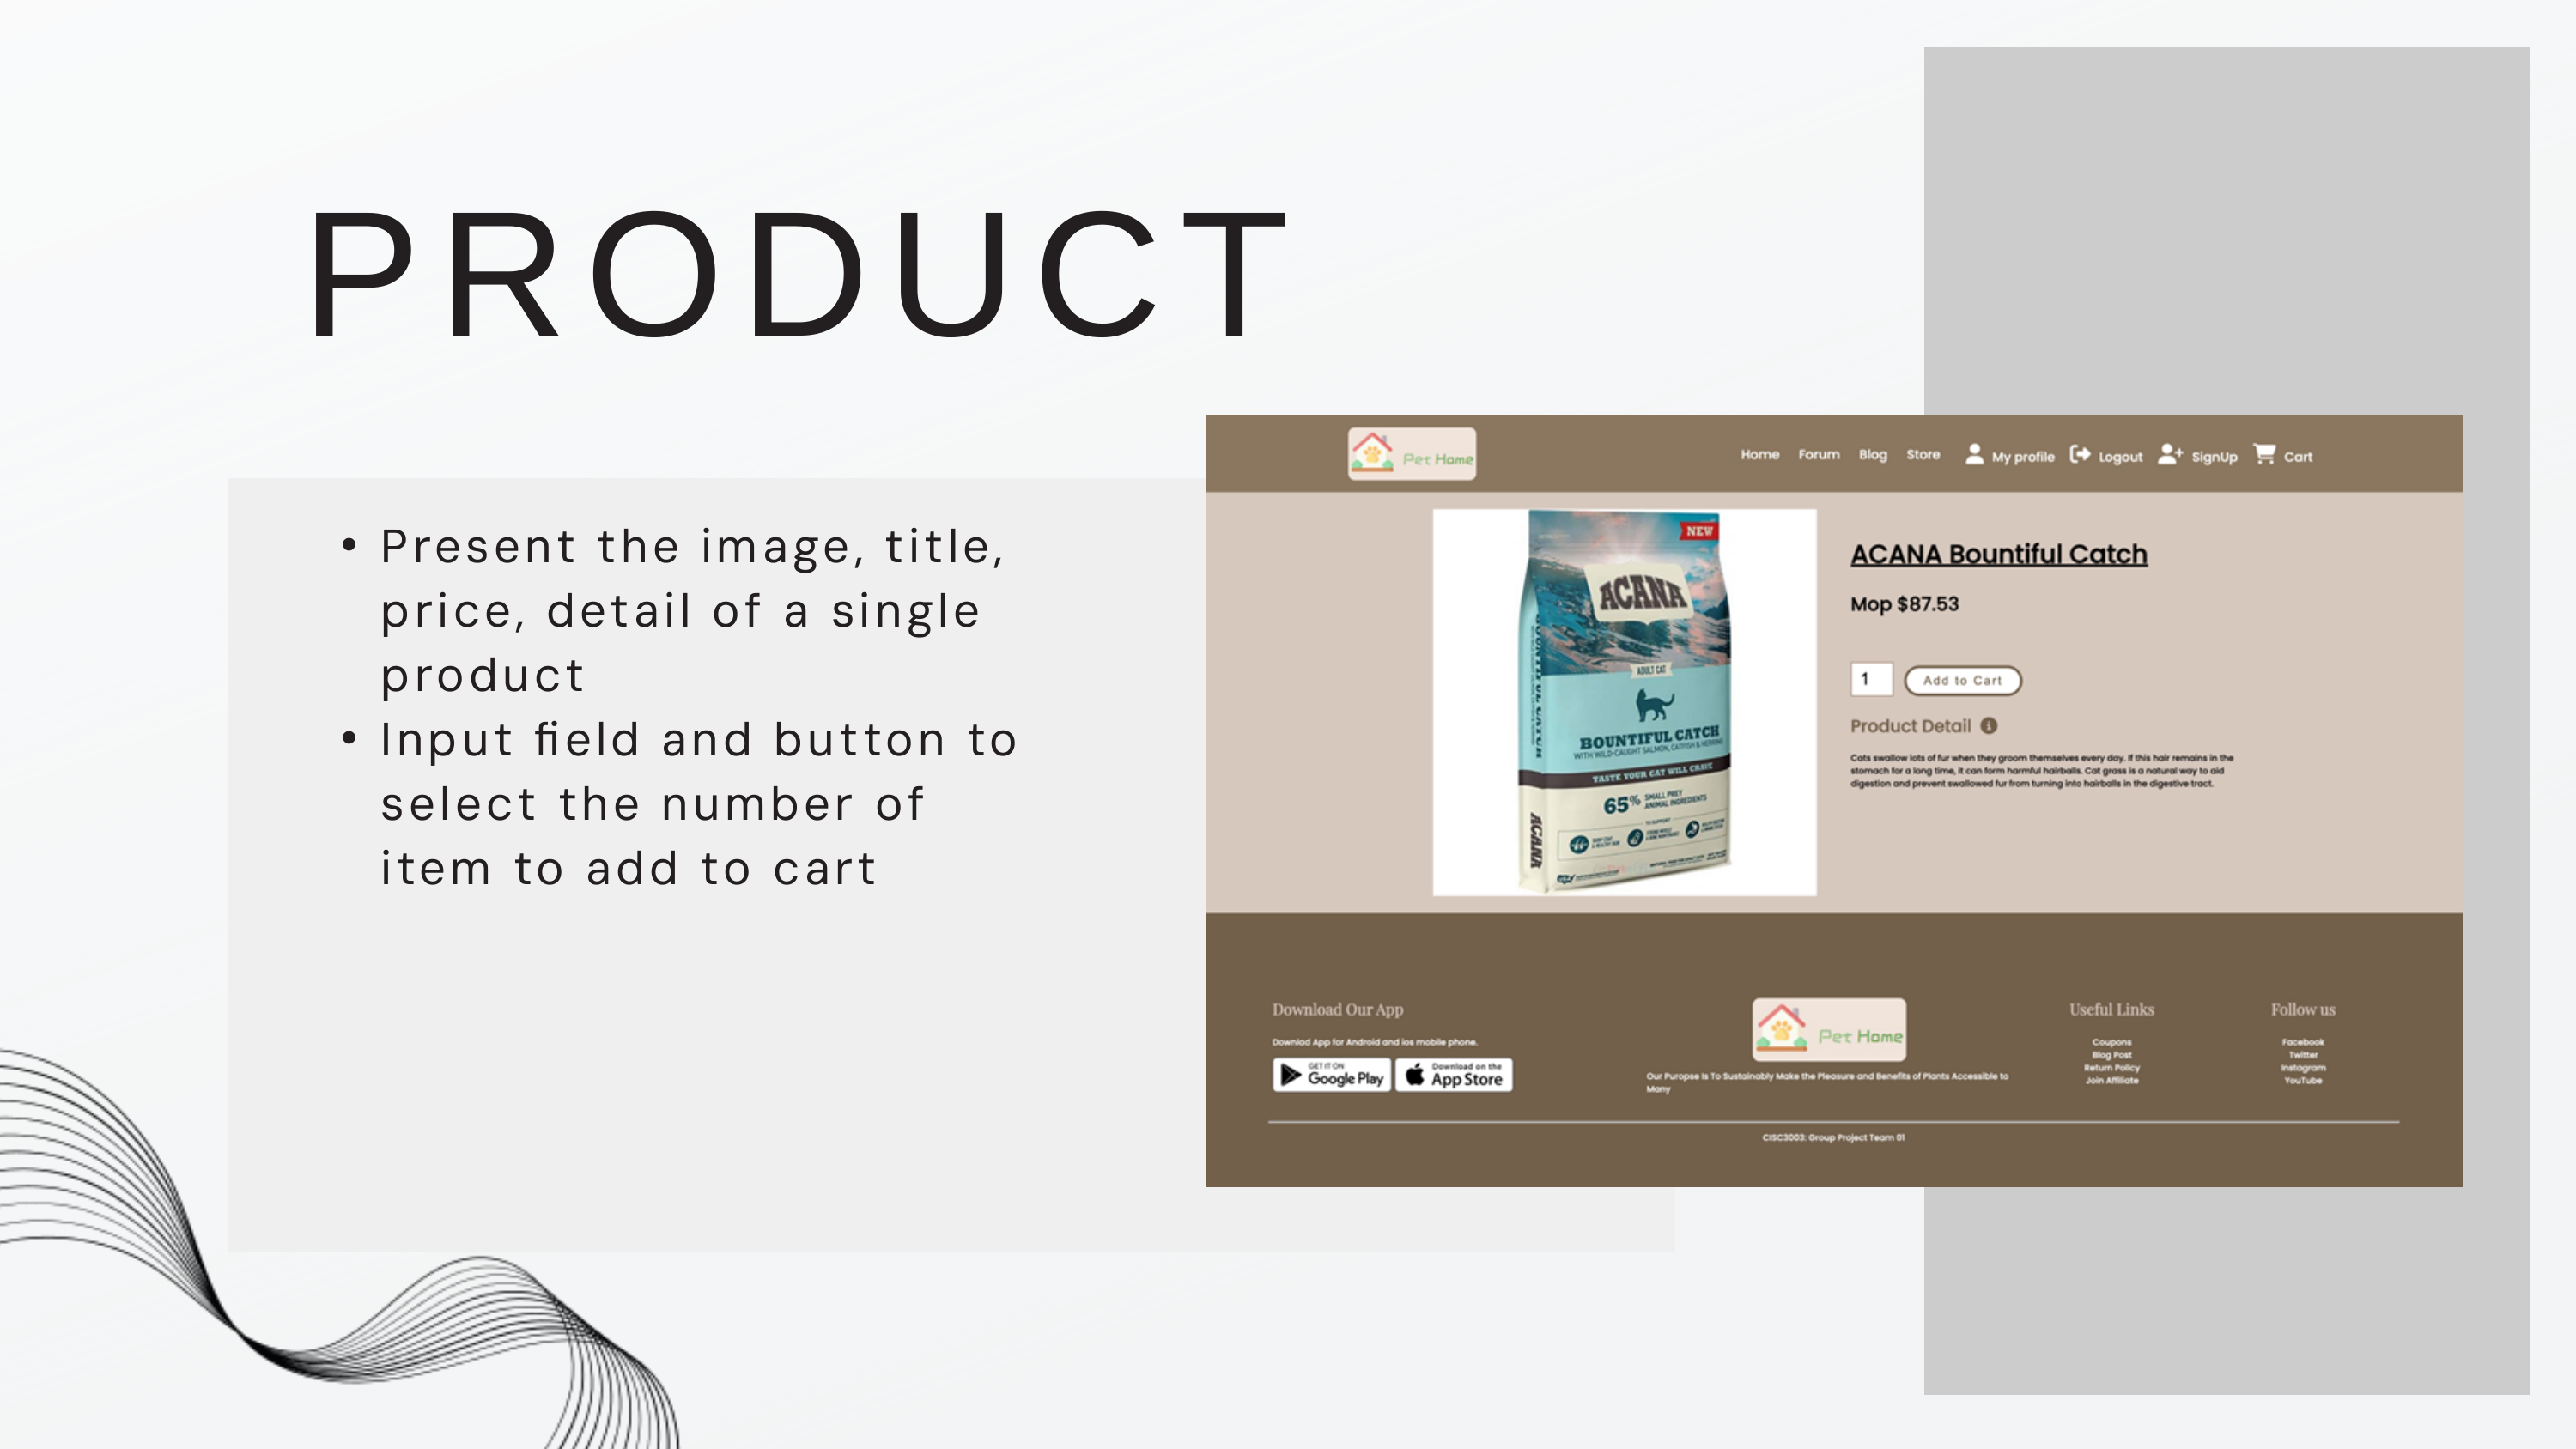

PRODUCT

Present the image, title, price, detail of a single product
Input field and button to select the number of item to add to cart